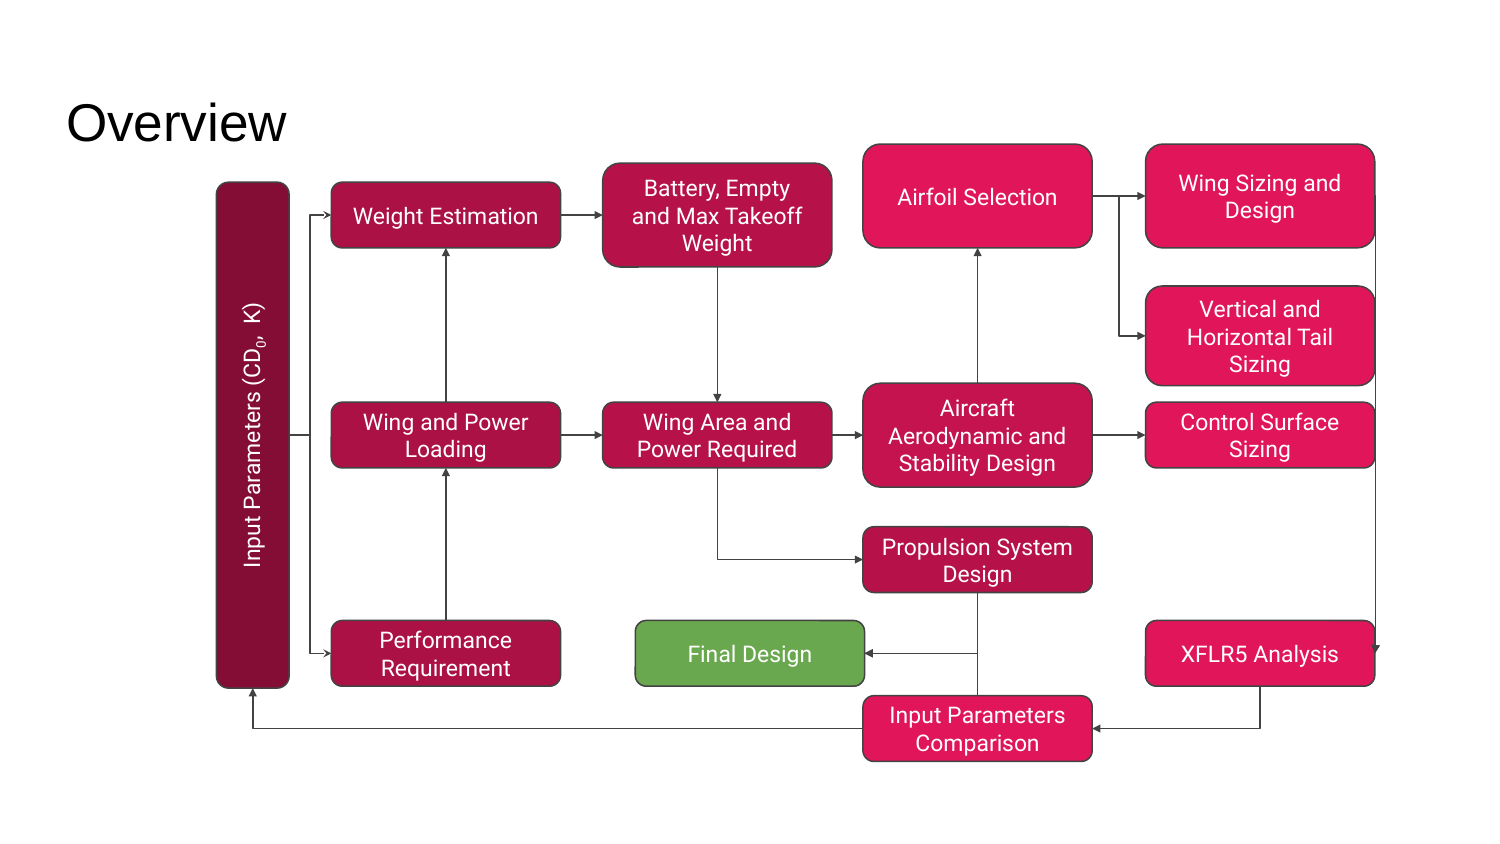

# Overview
Airfoil Selection
Wing Sizing and Design
Battery, Empty and Max Takeoff Weight
Weight Estimation
Vertical and Horizontal Tail Sizing
Aircraft Aerodynamic and Stability Design
Input Parameters (CD0,  K)
Wing and Power Loading
Wing Area and Power Required
Control Surface Sizing
Propulsion System Design
Final Design
XFLR5 Analysis
Performance Requirement
Input Parameters Comparison